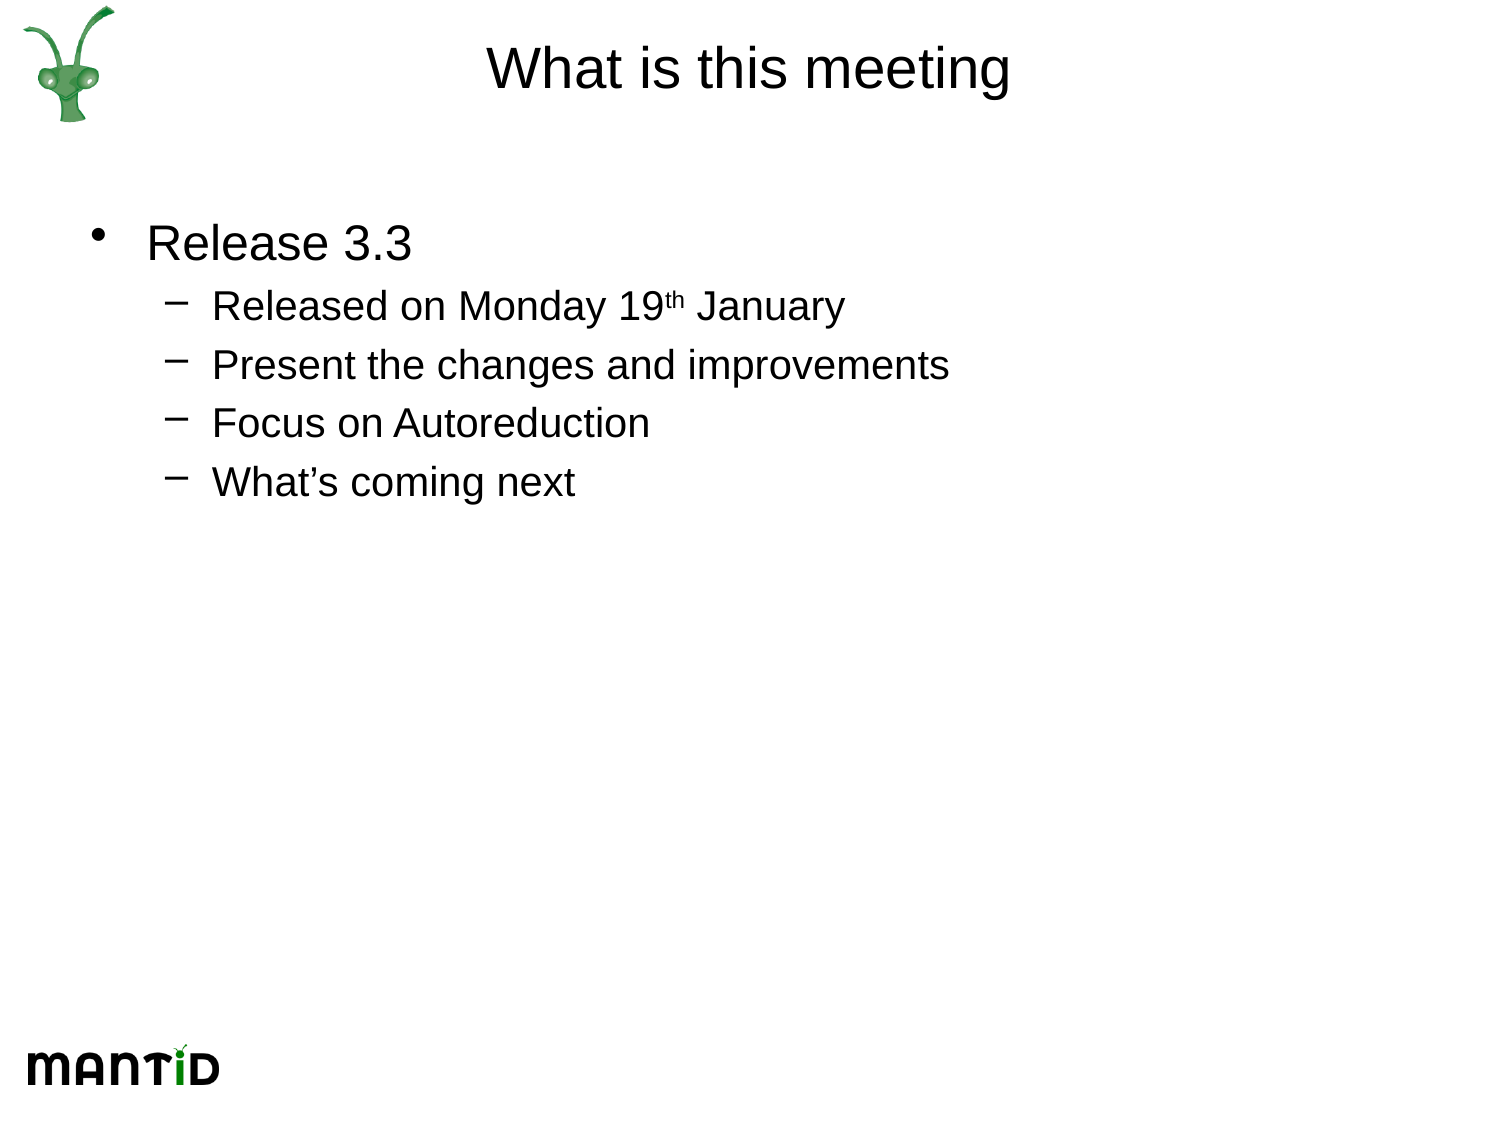

# What is this meeting
Release 3.3
Released on Monday 19th January
Present the changes and improvements
Focus on Autoreduction
What’s coming next